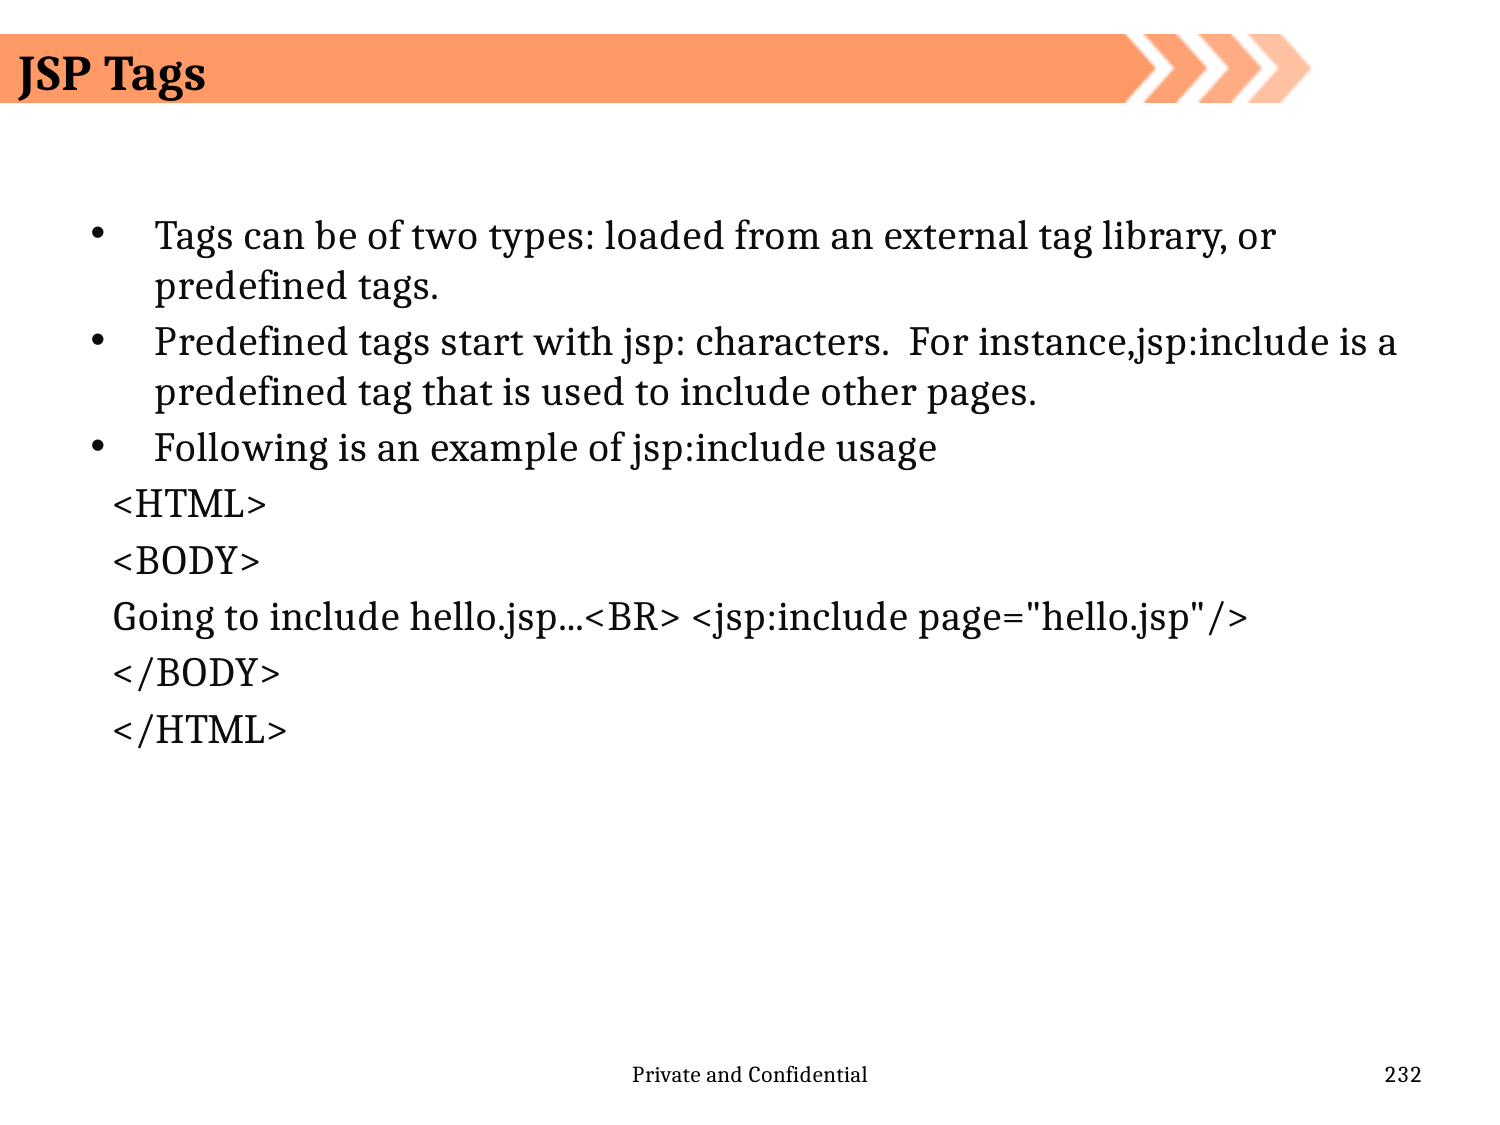

# JSP Tags
Tags can be of two types: loaded from an external tag library, or predefined tags.
Predefined tags start with jsp: characters.  For instance,jsp:include is a predefined tag that is used to include other pages.
Following is an example of jsp:include usage
<HTML>
<BODY>
Going to include hello.jsp...<BR> <jsp:include page="hello.jsp"/>
</BODY>
</HTML>